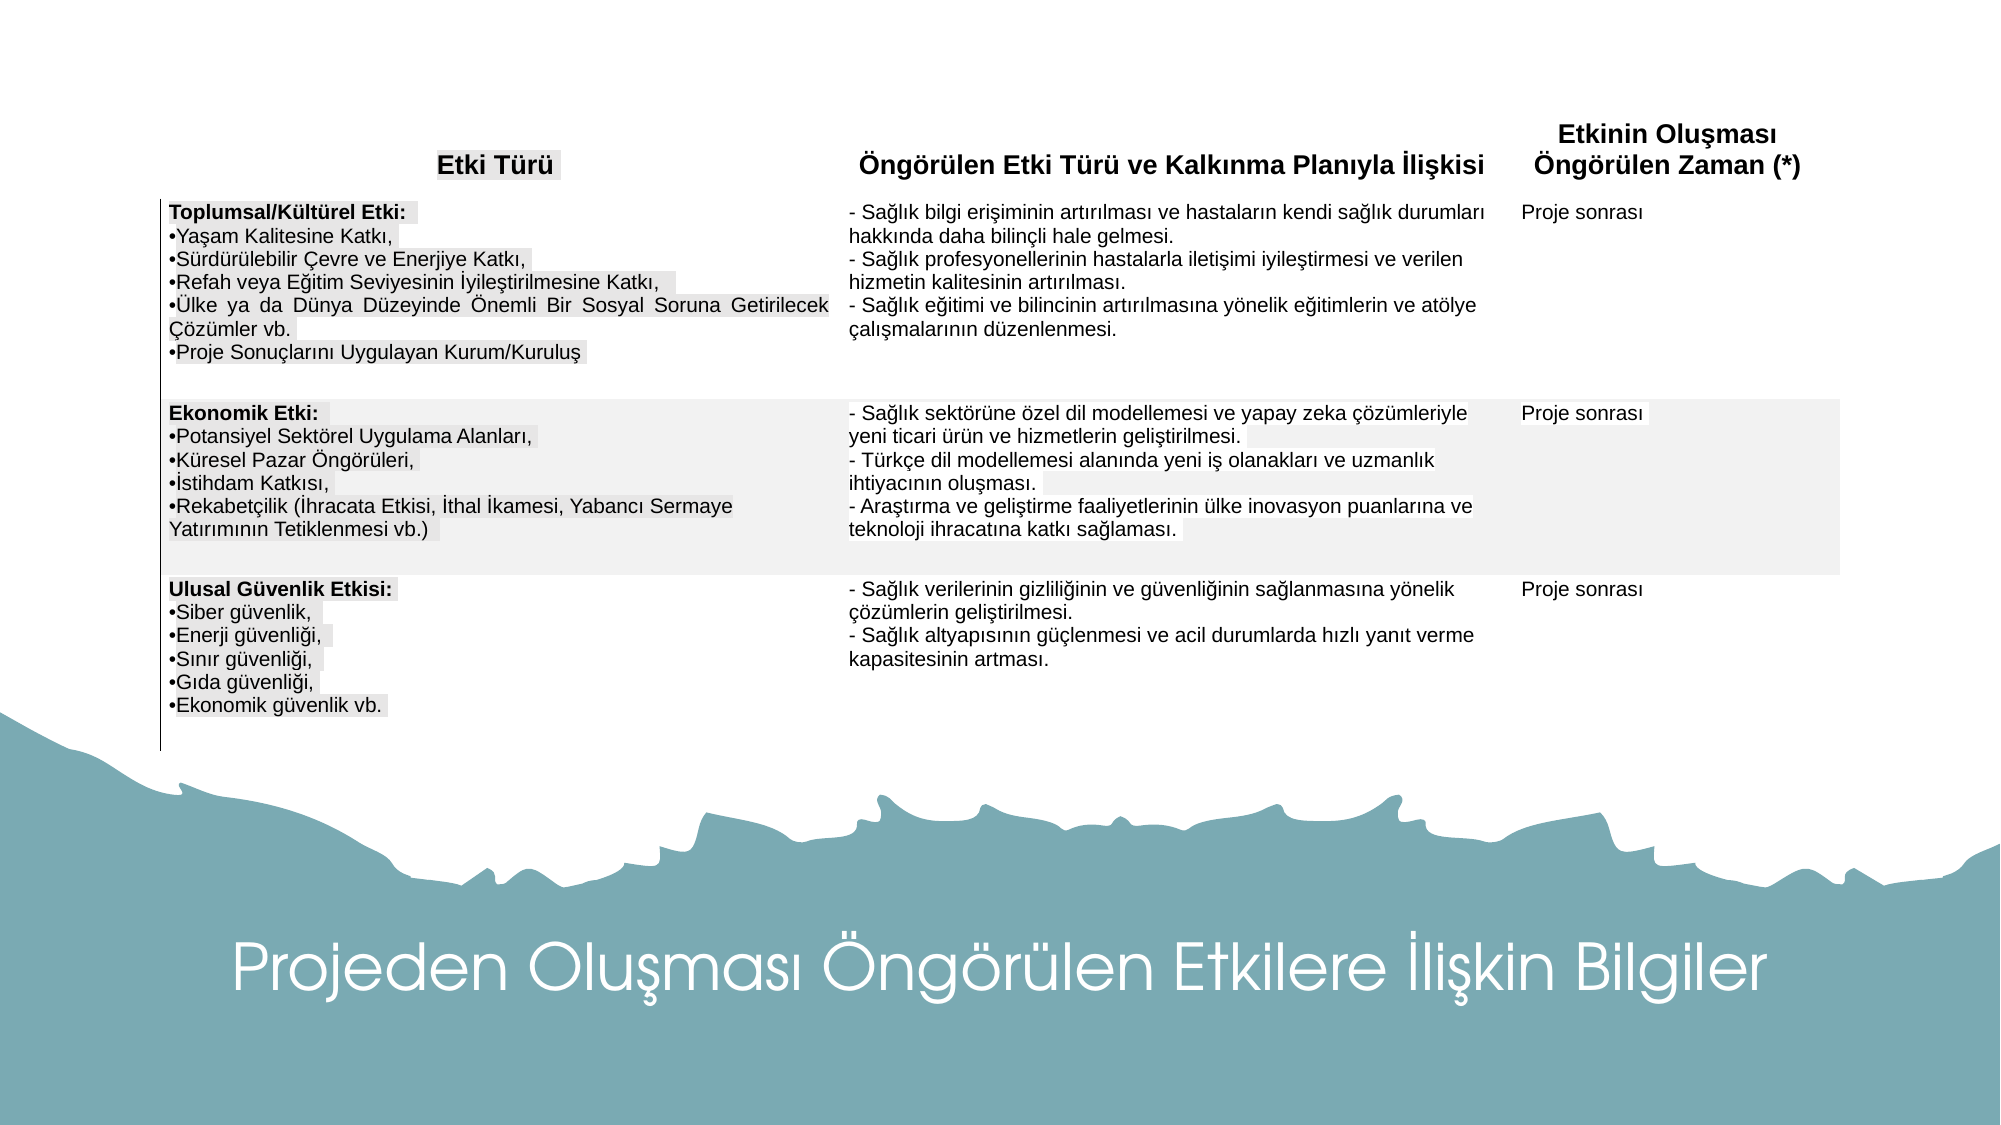

| Etki Türü | Öngörülen Etki Türü ve Kalkınma Planıyla İlişkisi | Etkinin Oluşması   Öngörülen Zaman (\*) |
| --- | --- | --- |
| Toplumsal/Kültürel Etki:   Yaşam Kalitesine Katkı,  Sürdürülebilir Çevre ve Enerjiye Katkı,  Refah veya Eğitim Seviyesinin İyileştirilmesine Katkı,    Ülke ya da Dünya Düzeyinde Önemli Bir Sosyal Soruna Getirilecek Çözümler vb.  Proje Sonuçlarını Uygulayan Kurum/Kuruluş | - Sağlık bilgi erişiminin artırılması ve hastaların kendi sağlık durumları hakkında daha bilinçli hale gelmesi.  - Sağlık profesyonellerinin hastalarla iletişimi iyileştirmesi ve verilen hizmetin kalitesinin artırılması.  - Sağlık eğitimi ve bilincinin artırılmasına yönelik eğitimlerin ve atölye çalışmalarının düzenlenmesi. | Proje sonrası |
| Ekonomik Etki:   Potansiyel Sektörel Uygulama Alanları,  Küresel Pazar Öngörüleri,  İstihdam Katkısı,  Rekabetçilik (İhracata Etkisi, İthal İkamesi, Yabancı Sermaye Yatırımının Tetiklenmesi vb.) | - Sağlık sektörüne özel dil modellemesi ve yapay zeka çözümleriyle yeni ticari ürün ve hizmetlerin geliştirilmesi.  - Türkçe dil modellemesi alanında yeni iş olanakları ve uzmanlık ihtiyacının oluşması.  - Araştırma ve geliştirme faaliyetlerinin ülke inovasyon puanlarına ve teknoloji ihracatına katkı sağlaması. | Proje sonrası |
| Ulusal Güvenlik Etkisi:  Siber güvenlik,   Enerji güvenliği,   Sınır güvenliği,   Gıda güvenliği,  Ekonomik güvenlik vb. | - Sağlık verilerinin gizliliğinin ve güvenliğinin sağlanmasına yönelik çözümlerin geliştirilmesi.  - Sağlık altyapısının güçlenmesi ve acil durumlarda hızlı yanıt verme kapasitesinin artması. | Proje sonrası |

# Projeden Oluşması Öngörülen Etkilere İlişkin Bilgiler